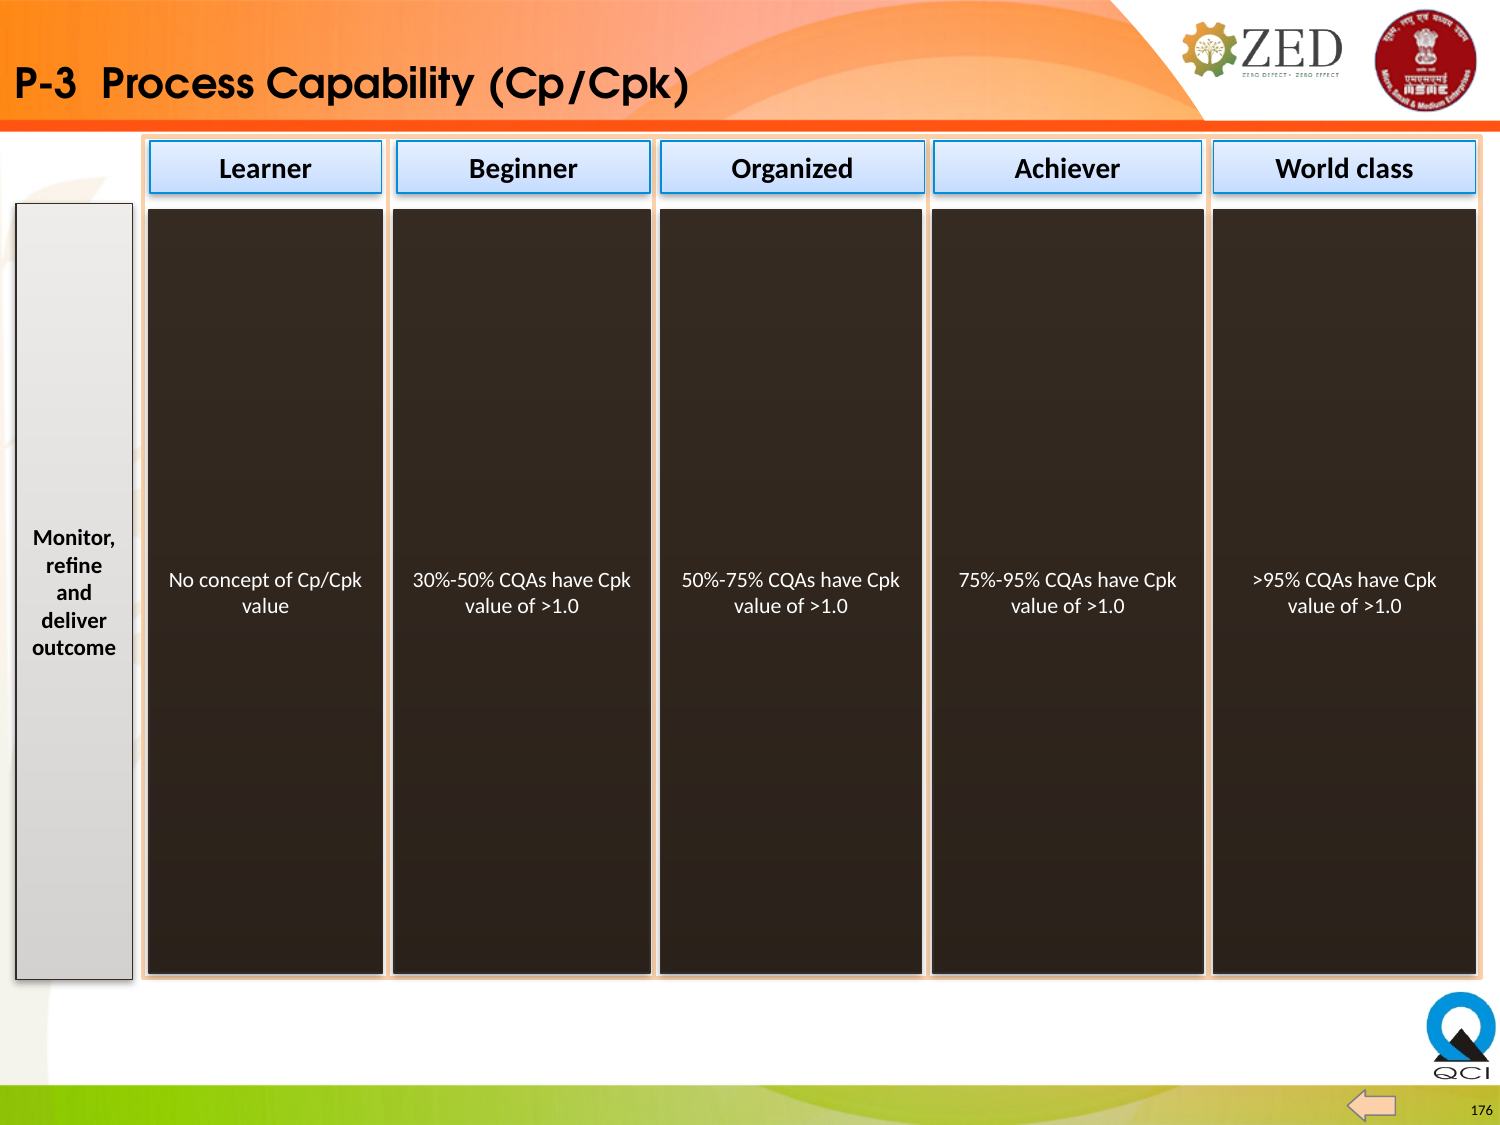

P-3  Process Capability (Cp/Cpk)

Learner
Beginner
Organized
Achiever
World class
Monitor, refine and deliver outcome
No concept of Cp/Cpk value
30%-50% CQAs have Cpk value of >1.0
50%-75% CQAs have Cpk value of >1.0
75%-95% CQAs have Cpk value of >1.0
>95% CQAs have Cpk value of >1.0